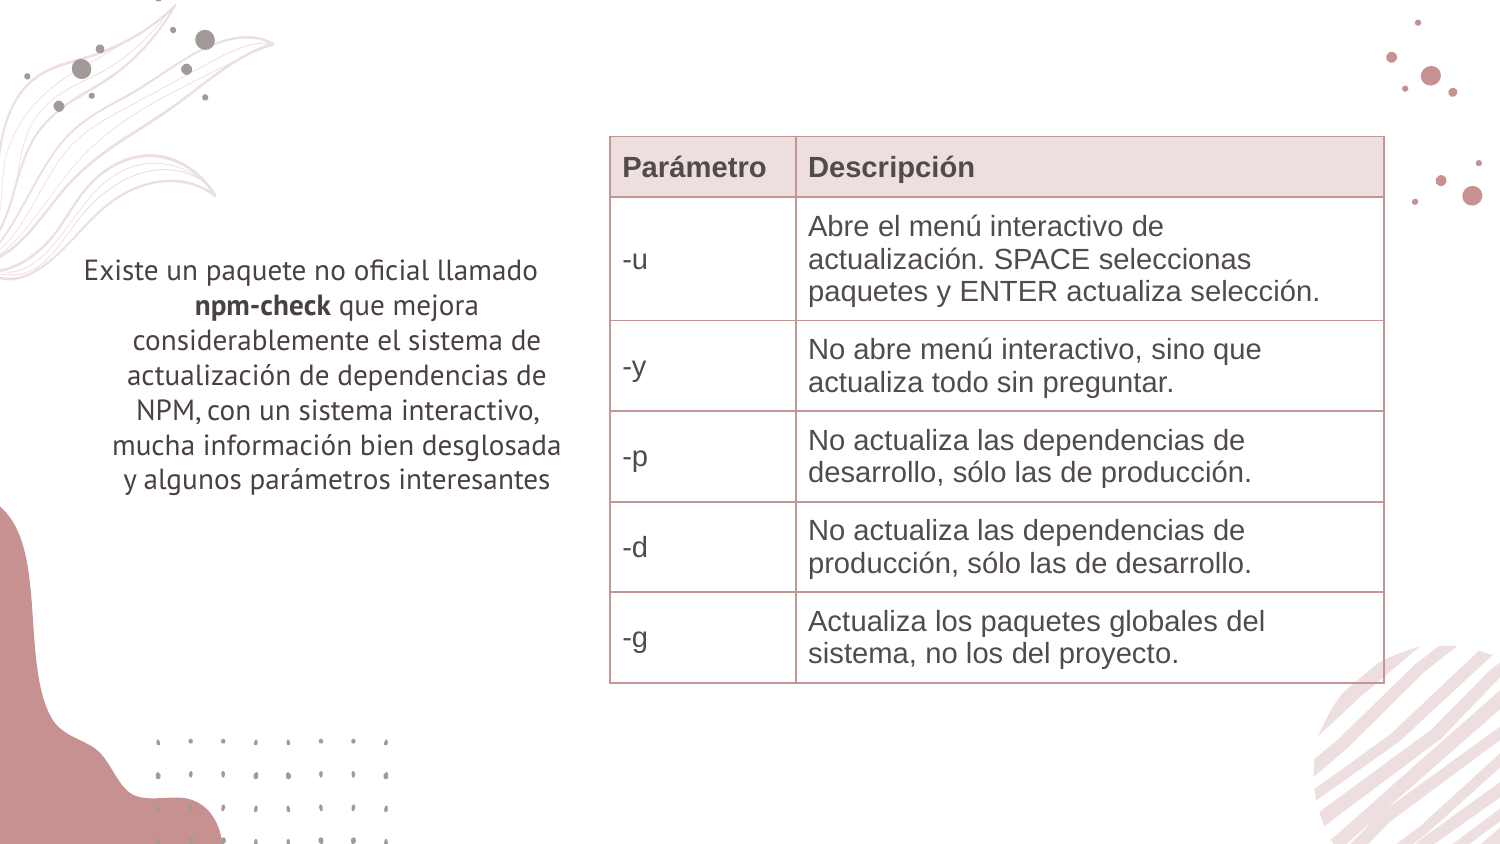

| Parámetro | Descripción |
| --- | --- |
| -u | Abre el menú interactivo de actualización. SPACE seleccionas paquetes y ENTER actualiza selección. |
| -y | No abre menú interactivo, sino que actualiza todo sin preguntar. |
| -p | No actualiza las dependencias de desarrollo, sólo las de producción. |
| -d | No actualiza las dependencias de producción, sólo las de desarrollo. |
| -g | Actualiza los paquetes globales del sistema, no los del proyecto. |
Existe un paquete no oficial llamado npm-check que mejora considerablemente el sistema de actualización de dependencias de NPM, con un sistema interactivo, mucha información bien desglosada y algunos parámetros interesantes